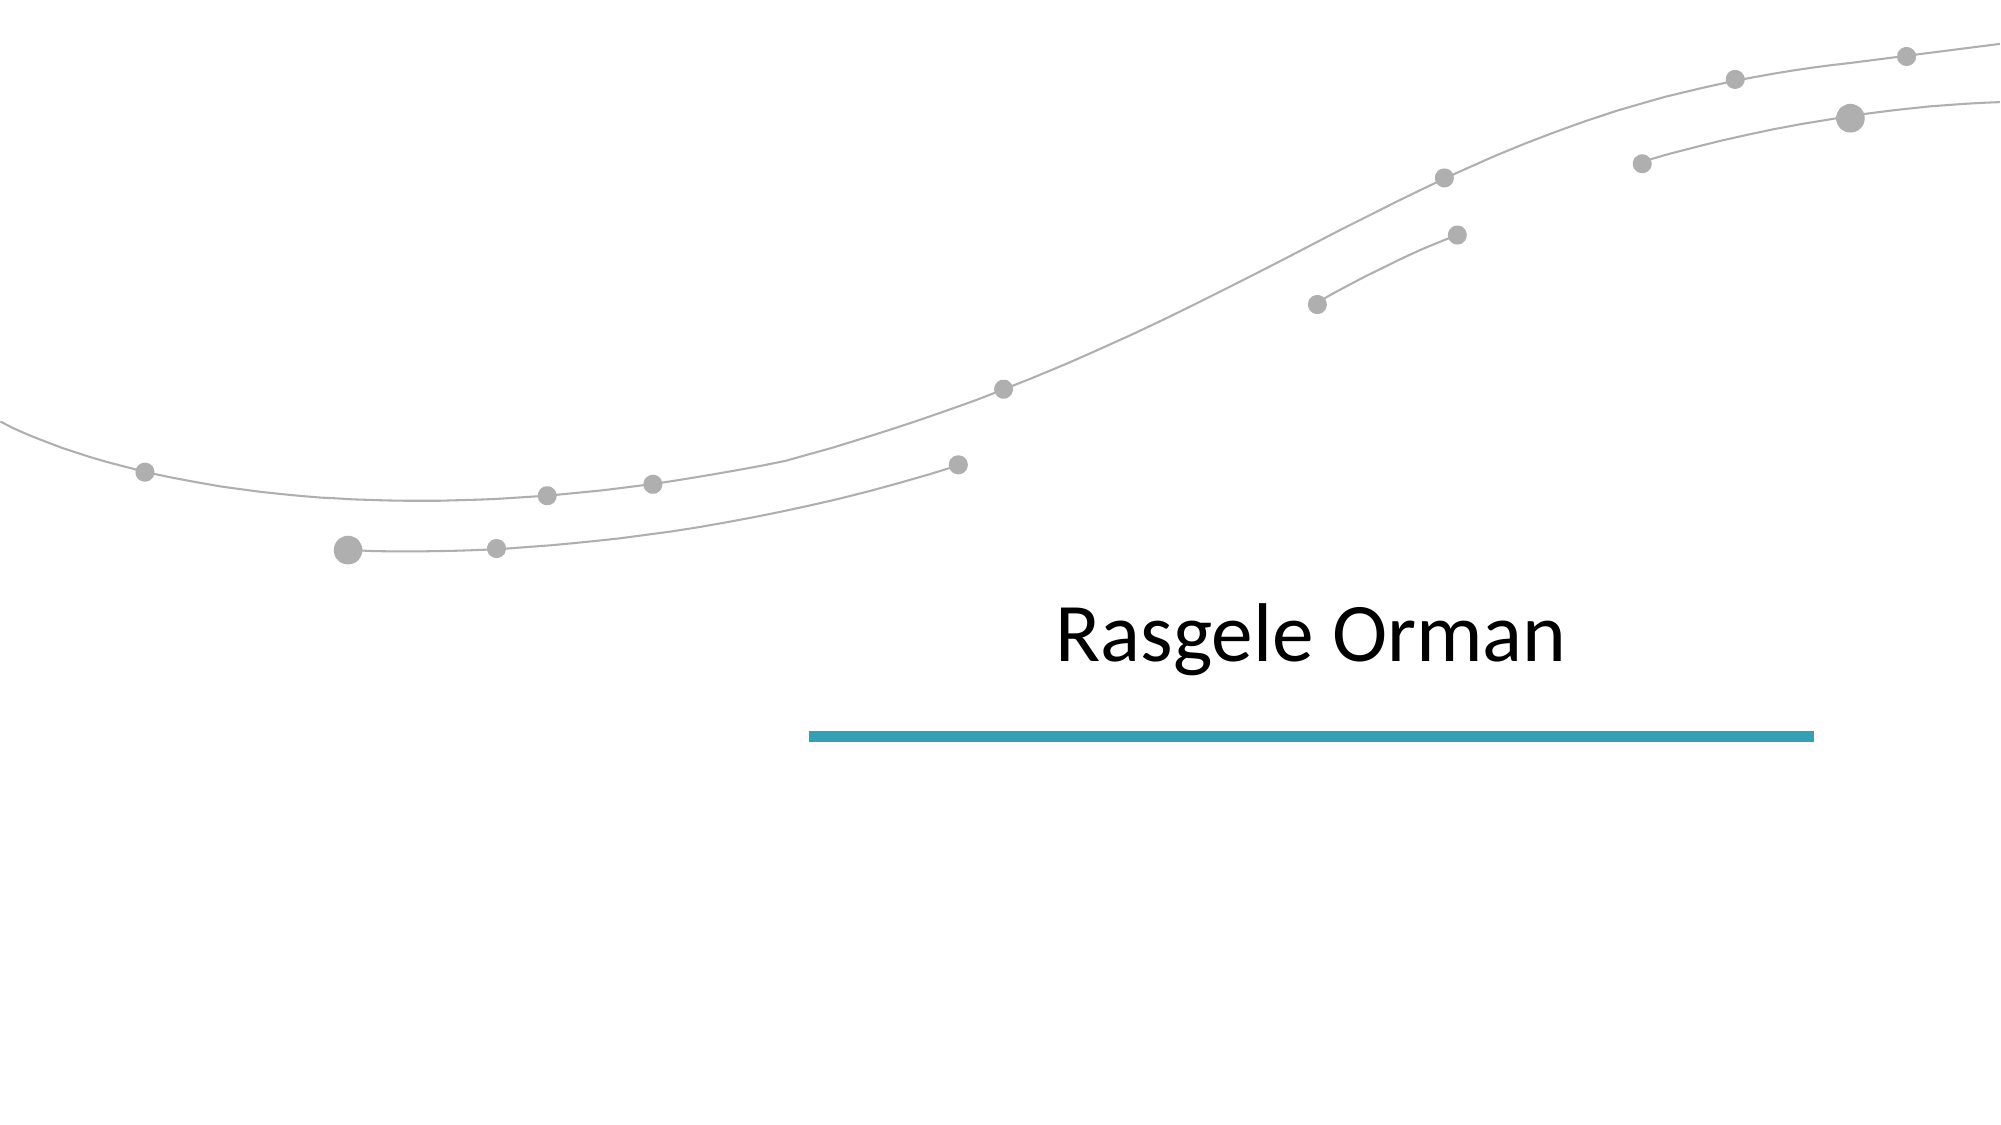

| Rasgele Orman |
| --- |